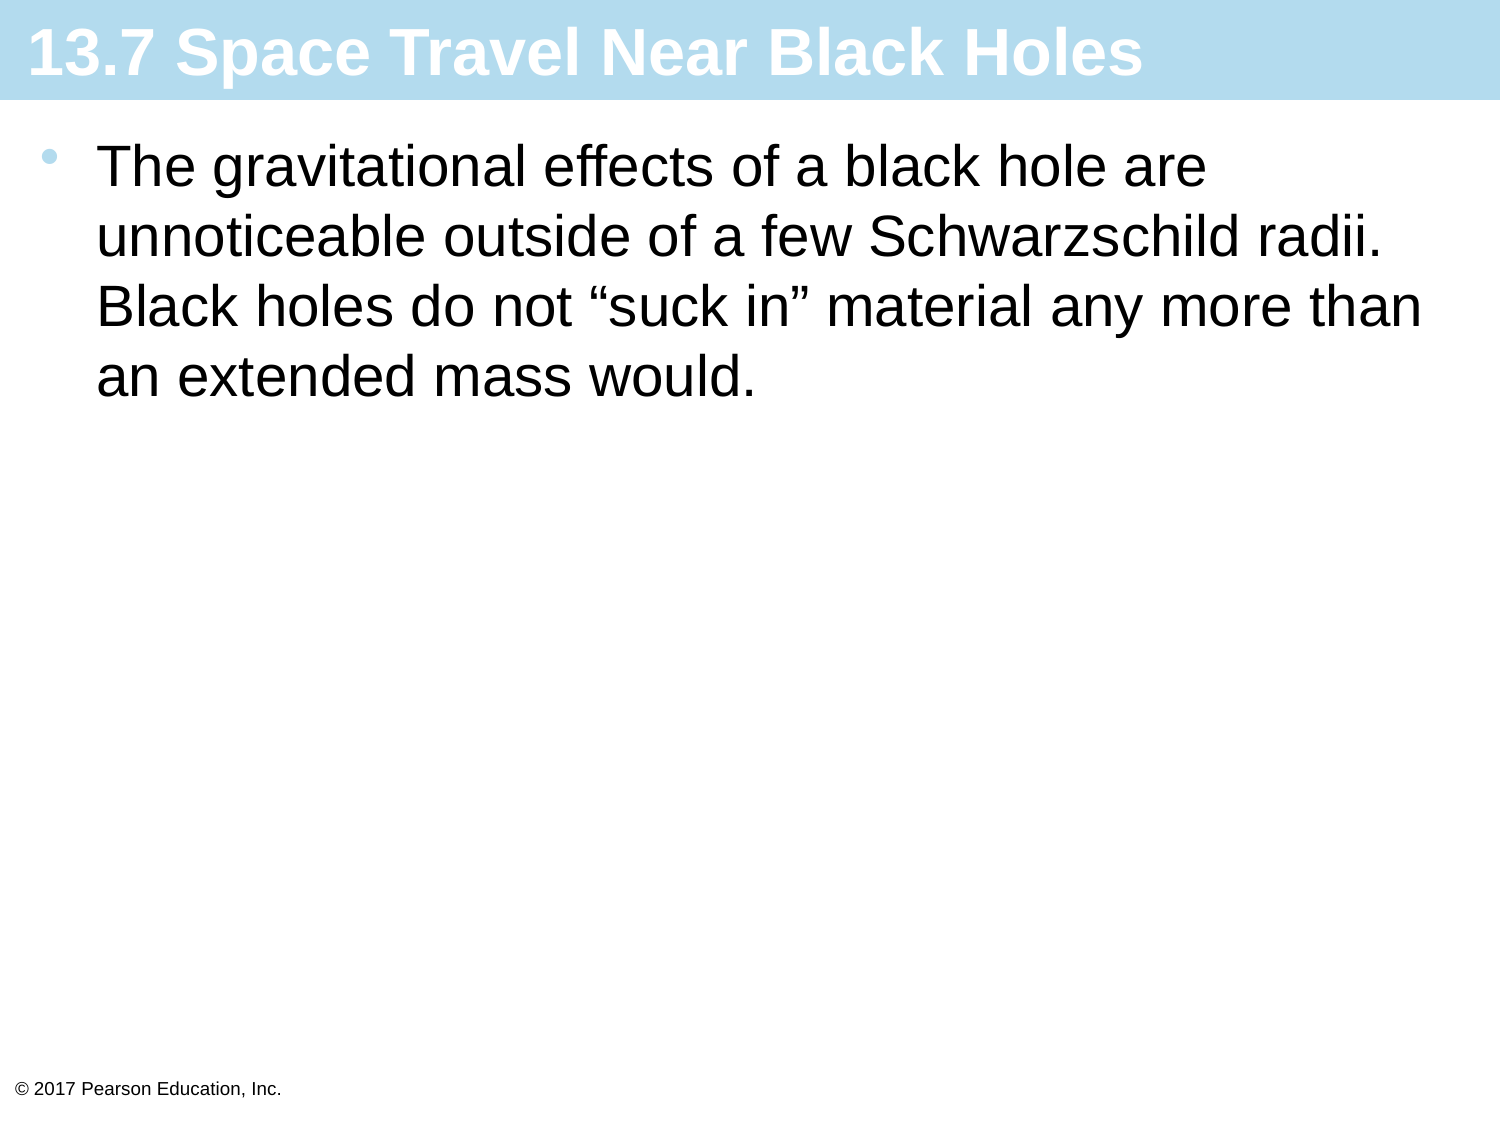

# 13.7 Space Travel Near Black Holes
The gravitational effects of a black hole are unnoticeable outside of a few Schwarzschild radii. Black holes do not “suck in” material any more than an extended mass would.

© 2017 Pearson Education, Inc.